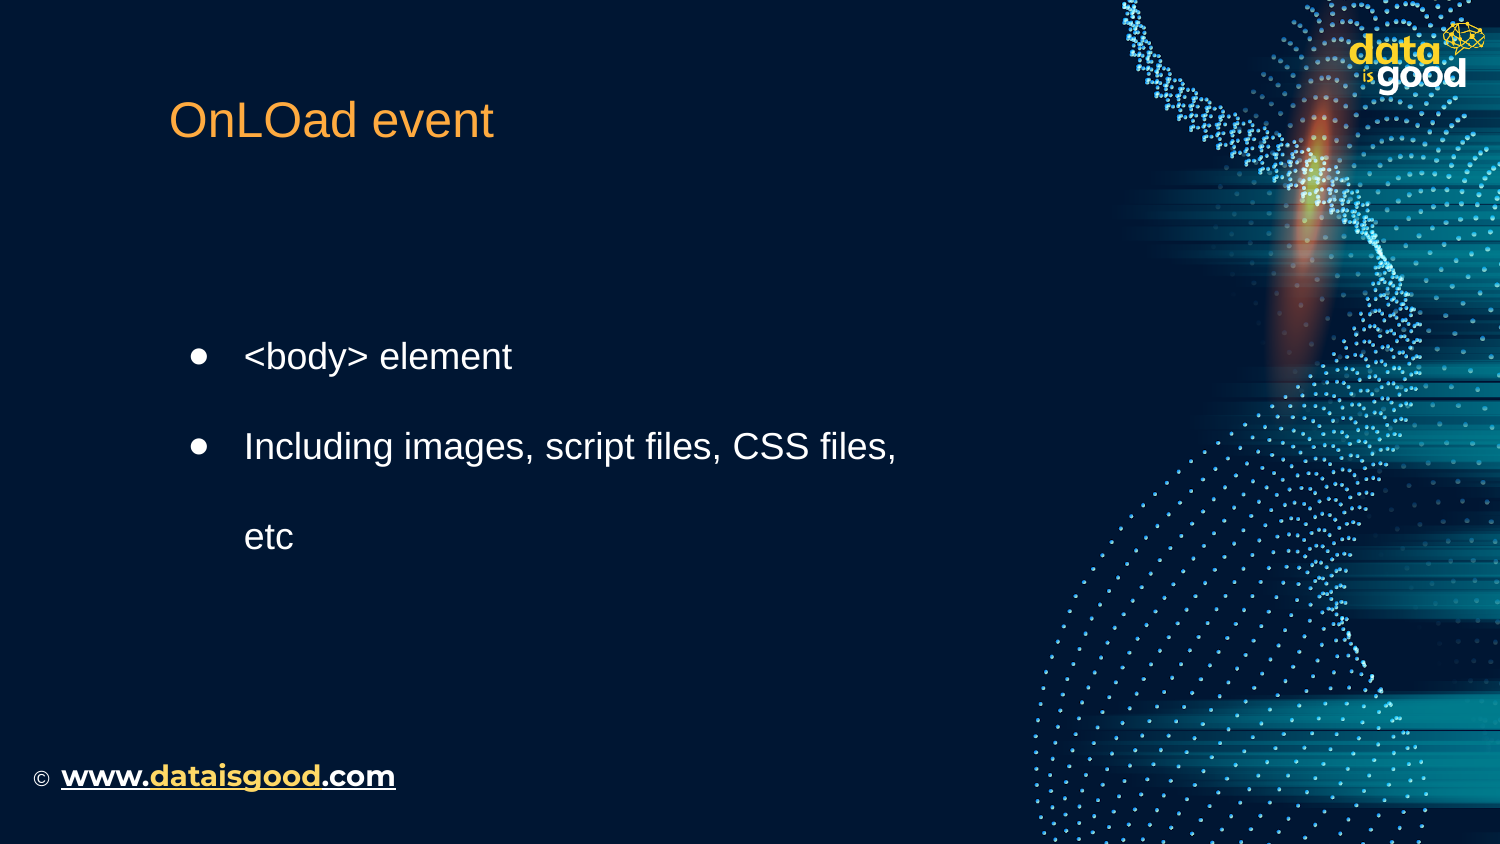

# OnLOad event
<body> element
Including images, script files, CSS files, etc